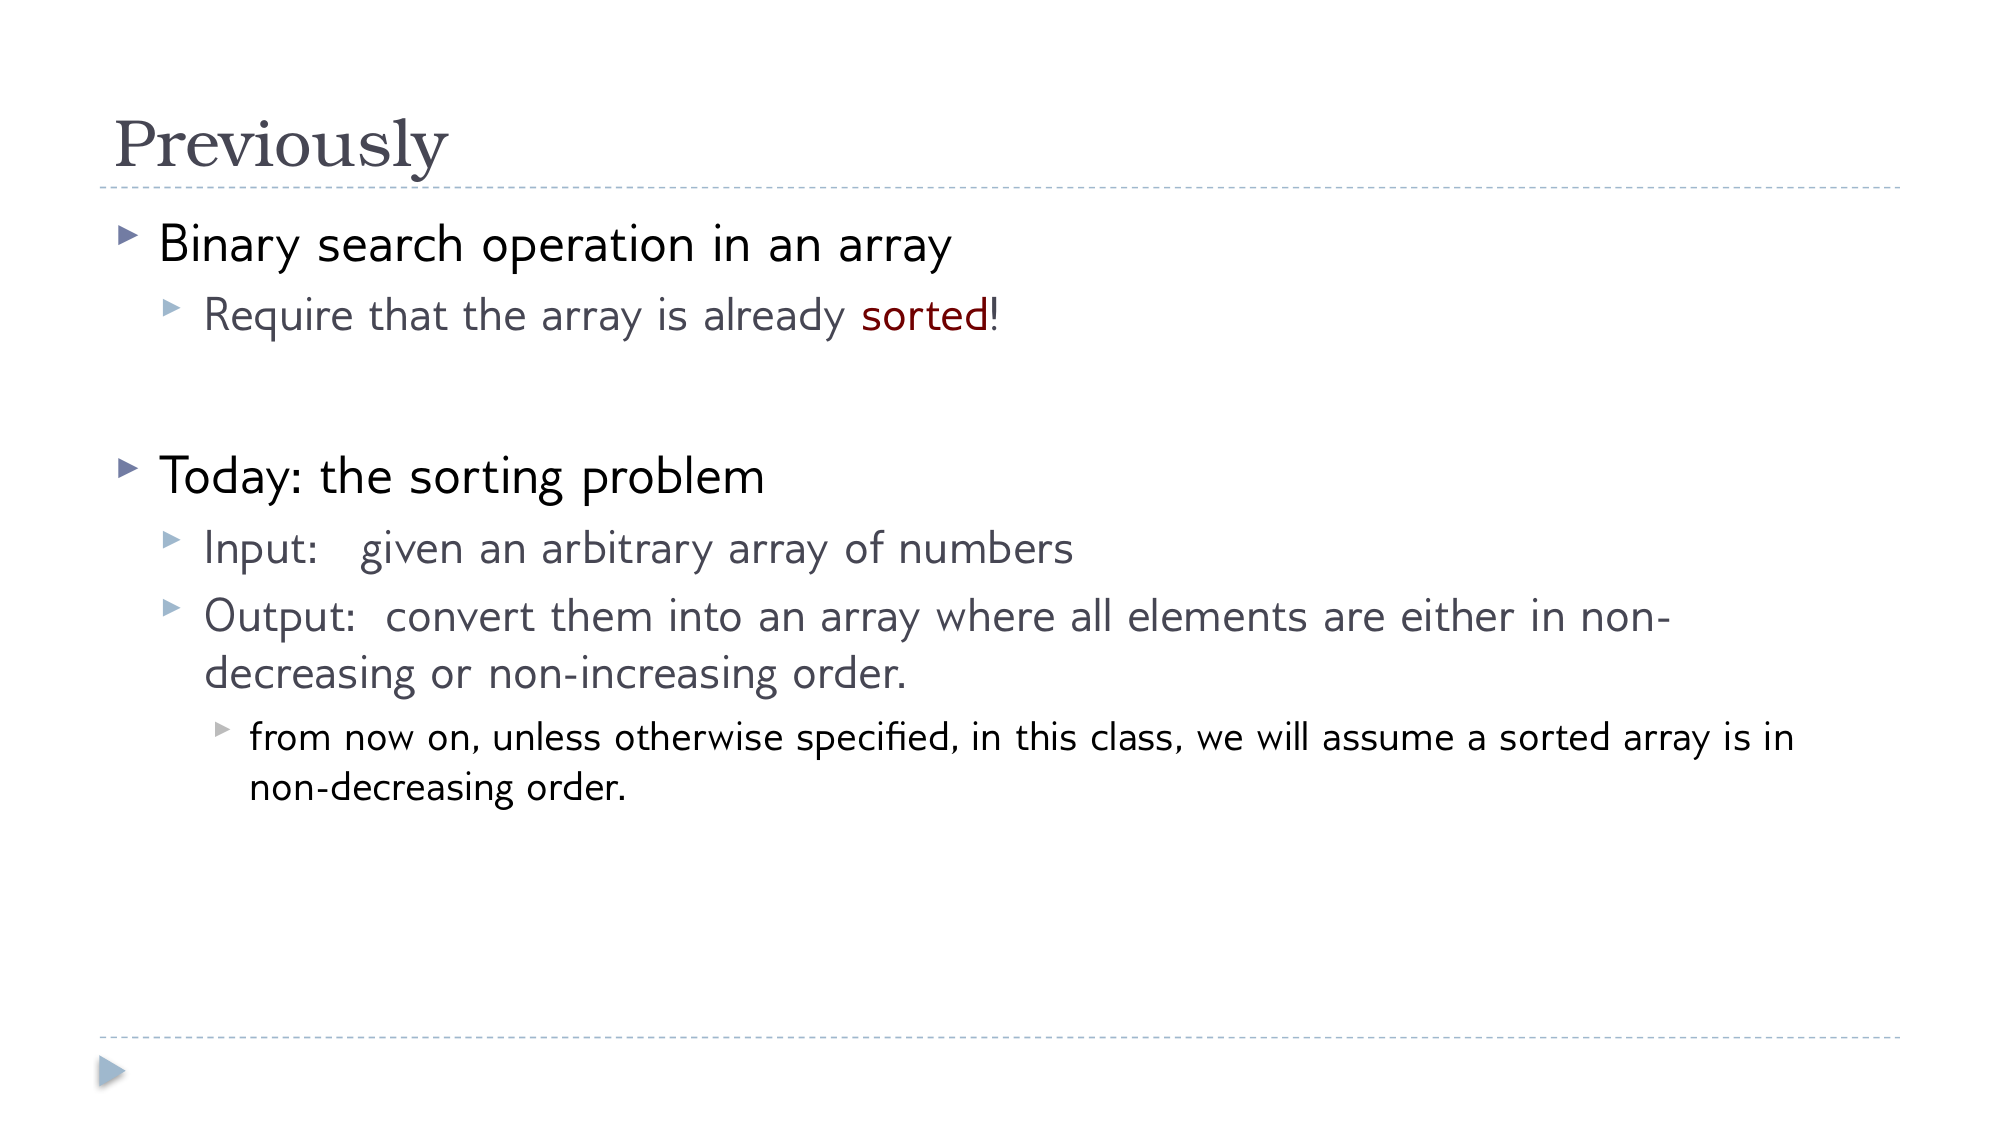

# Previously
Binary search operation in an array
Require that the array is already sorted!

Today: the sorting problem
Input:   given an arbitrary array of numbers
Output:  convert them into an array where all elements are either in non-decreasing or non-increasing order.
from now on, unless otherwise specified, in this class, we will assume a sorted array is in non-decreasing order.